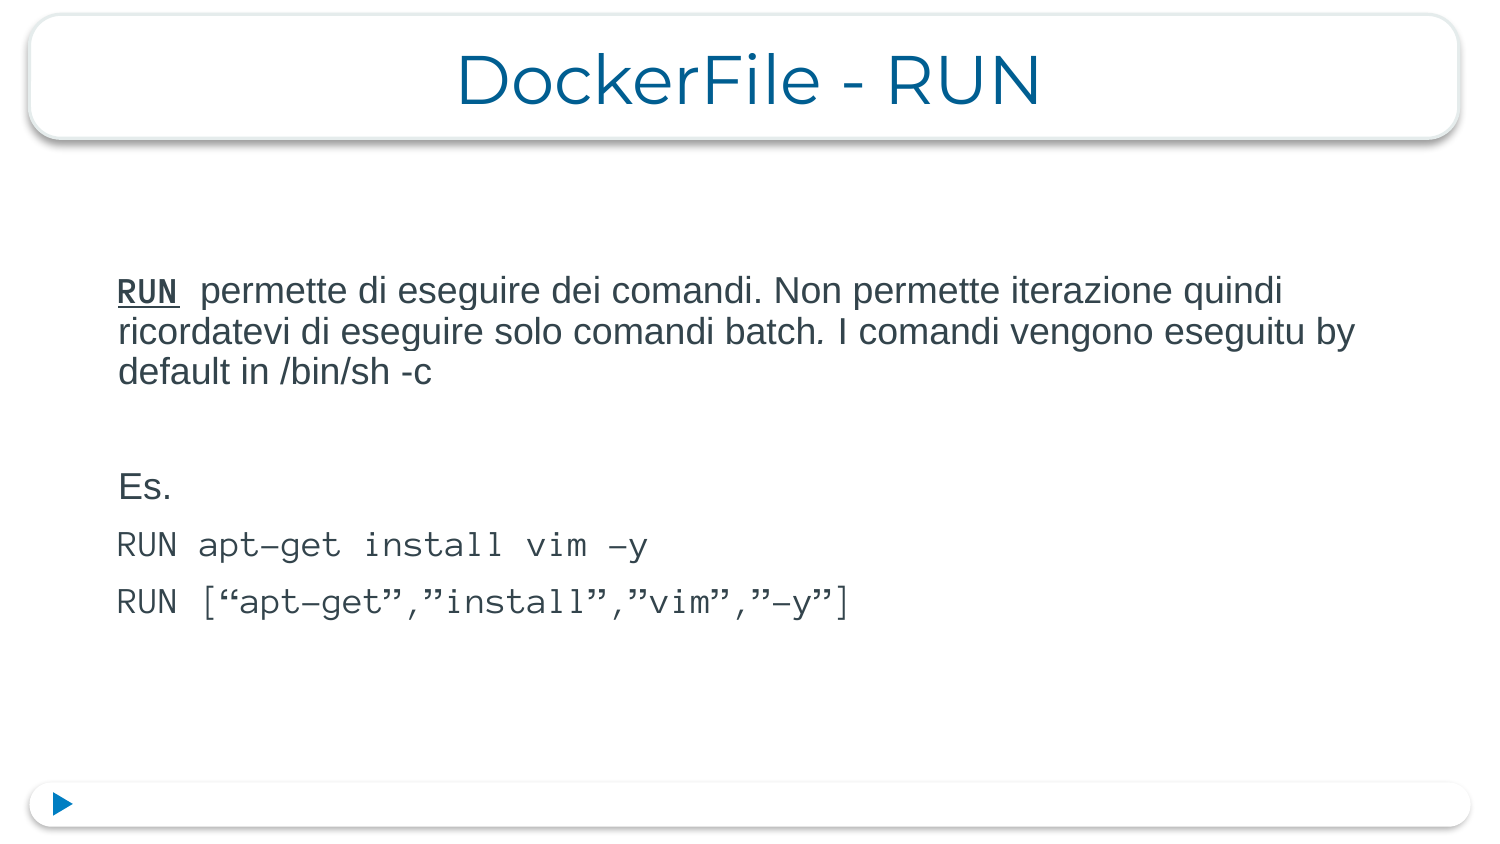

# DockerFile - RUN

RUN permette di eseguire dei comandi. Non permette iterazione quindi ricordatevi di eseguire solo comandi batch. I comandi vengono eseguitu by default in /bin/sh -c

Es.
RUN apt-get install vim -y
RUN [“apt-get”,”install”,”vim”,”-y”]